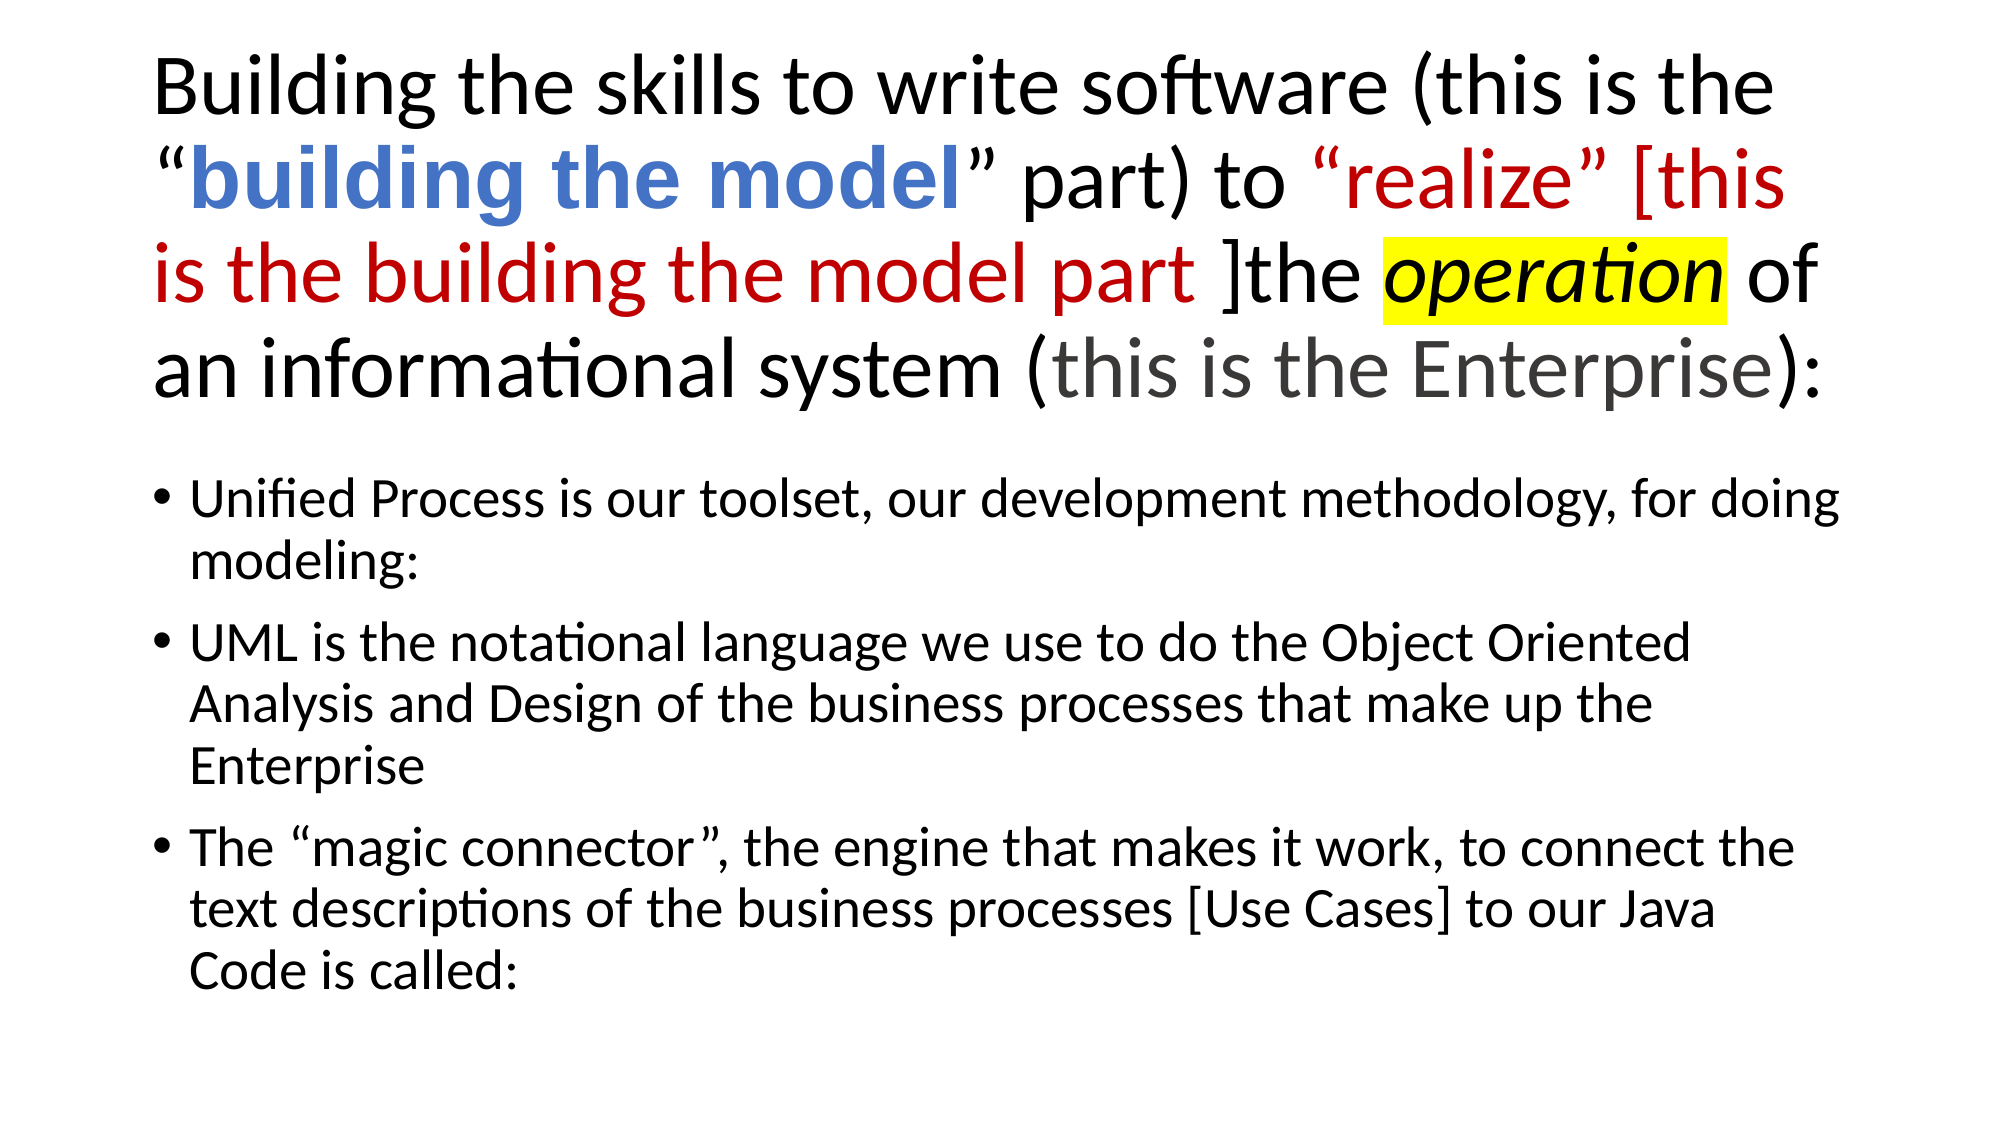

# Building the skills to write software (this is the “building the model” part) to “realize” [this is the building the model part ]the operation of an informational system (this is the Enterprise):
Unified Process is our toolset, our development methodology, for doing modeling:
UML is the notational language we use to do the Object Oriented Analysis and Design of the business processes that make up the Enterprise
The “magic connector”, the engine that makes it work, to connect the text descriptions of the business processes [Use Cases] to our Java Code is called: